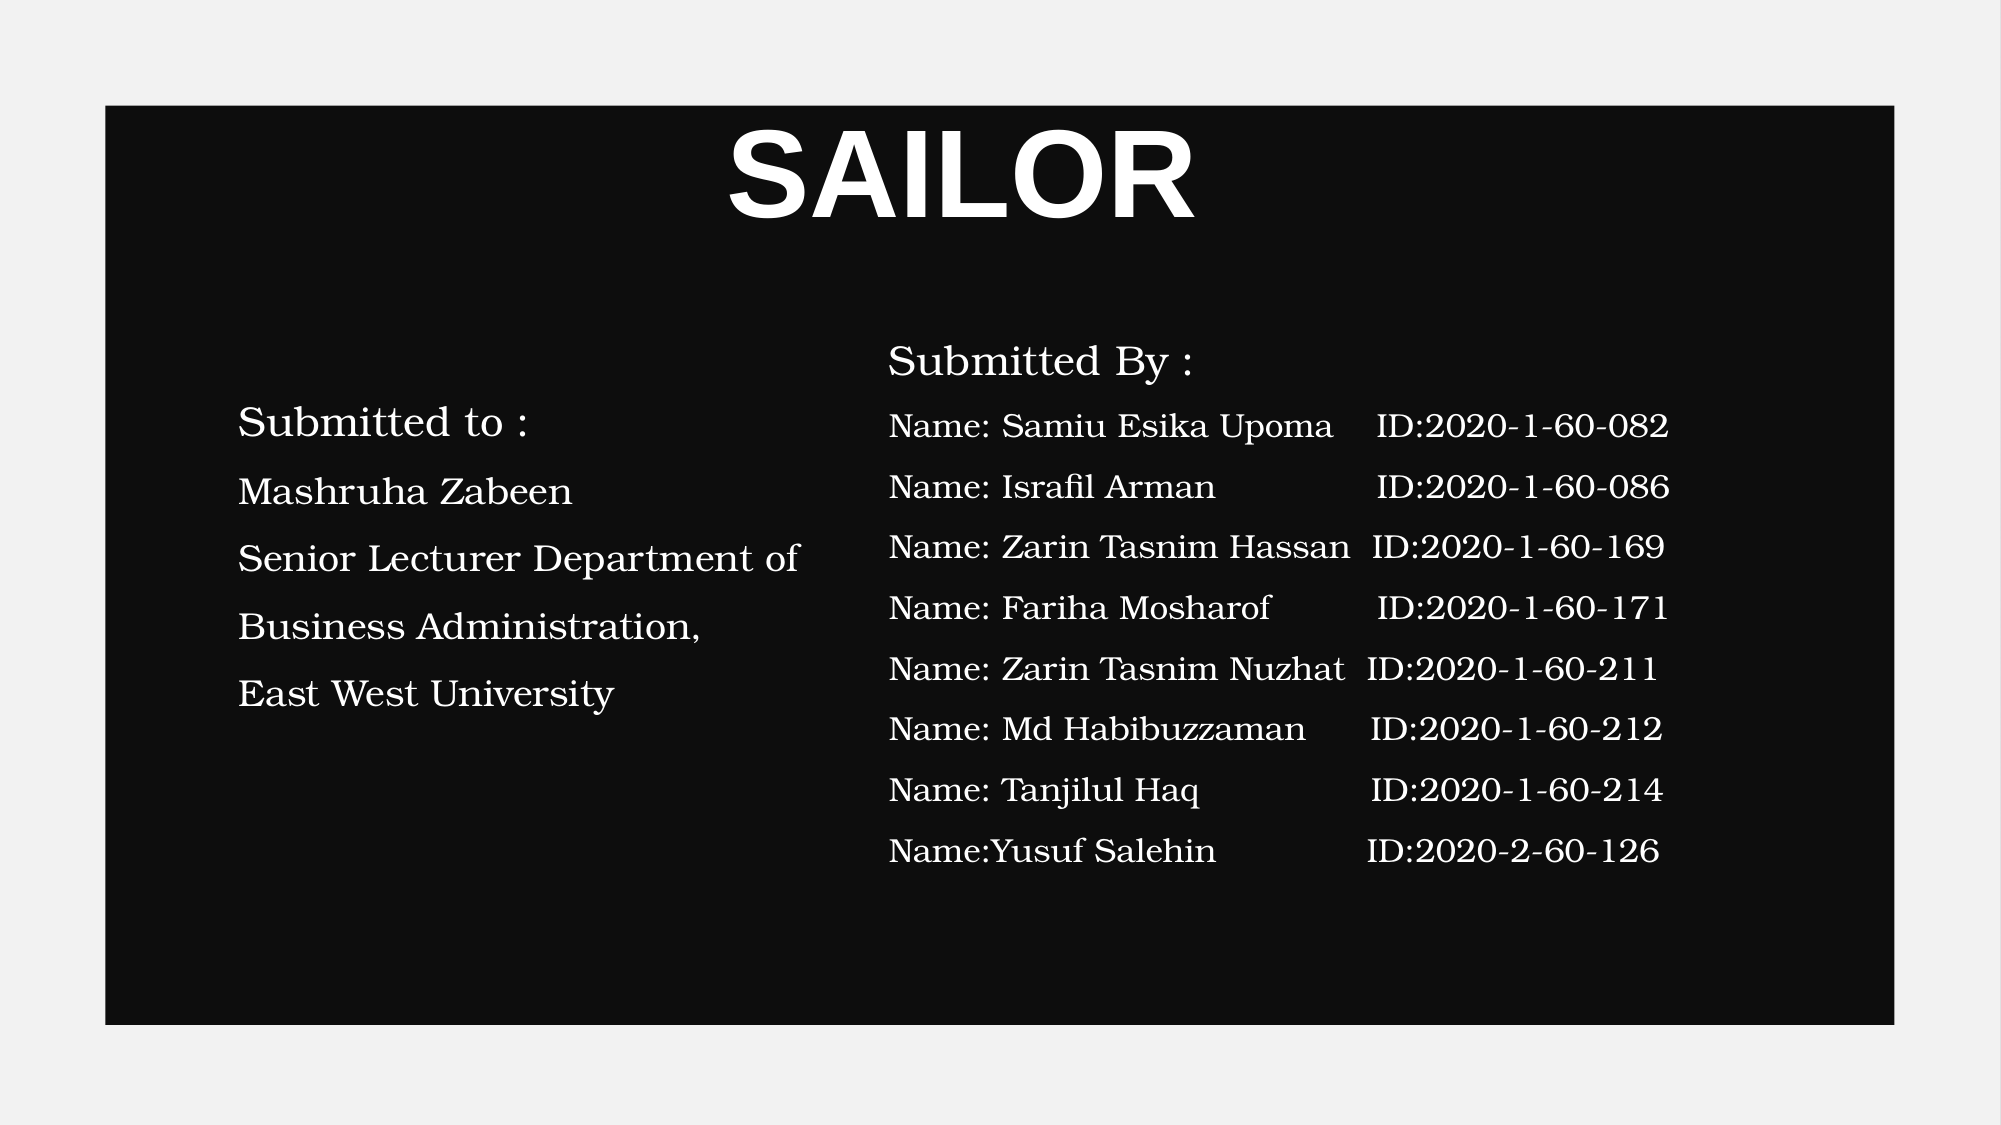

# Sailor

Submitted By :
Name: Samiu Esika Upoma    ID:2020-1-60-082
Name: Israfil Arman               ID:2020-1-60-086
Name: Zarin Tasnim Hassan  ID:2020-1-60-169
Name: Fariha Mosharof          ID:2020-1-60-171
Name: Zarin Tasnim Nuzhat  ID:2020-1-60-211
Name: Md Habibuzzaman      ID:2020-1-60-212
Name: Tanjilul Haq                ID:2020-1-60-214
Name:Yusuf Salehin              ID:2020-2-60-126

Submitted to :
Mashruha Zabeen
Senior Lecturer Department of Business Administration,
East West University